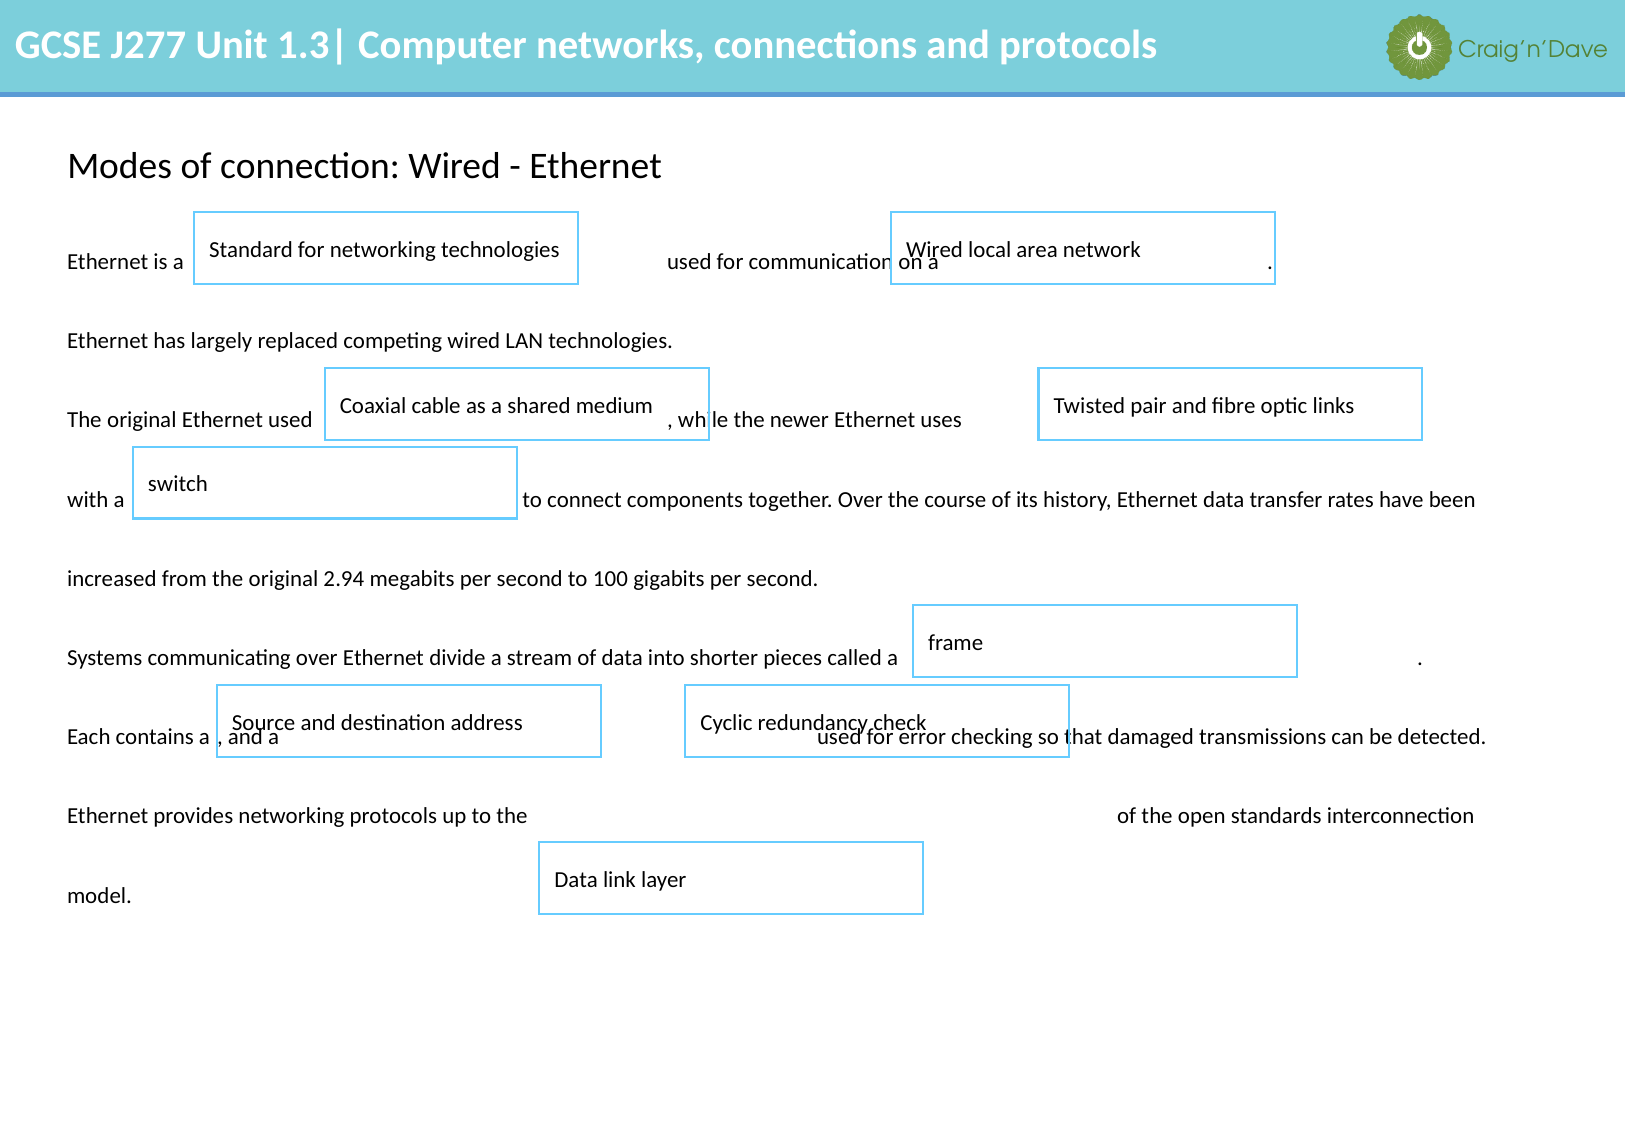

# Modes of connection: Wired - Ethernet
Ethernet is a 				used for communication on a			.
Ethernet has largely replaced competing wired LAN technologies.
The original Ethernet used 			, while the newer Ethernet uses
with a 			 to connect components together. Over the course of its history, Ethernet data transfer rates have been increased from the original 2.94 megabits per second to 100 gigabits per second.
Systems communicating over Ethernet divide a stream of data into shorter pieces called a				.
Each contains a 	, and a 				used for error checking so that damaged transmissions can be detected.
Ethernet provides networking protocols up to the 				of the open standards interconnection model.
Standard for networking technologies
Wired local area network
Twisted pair and fibre optic links
Coaxial cable as a shared medium
switch
frame
Cyclic redundancy check
Source and destination address
Data link layer